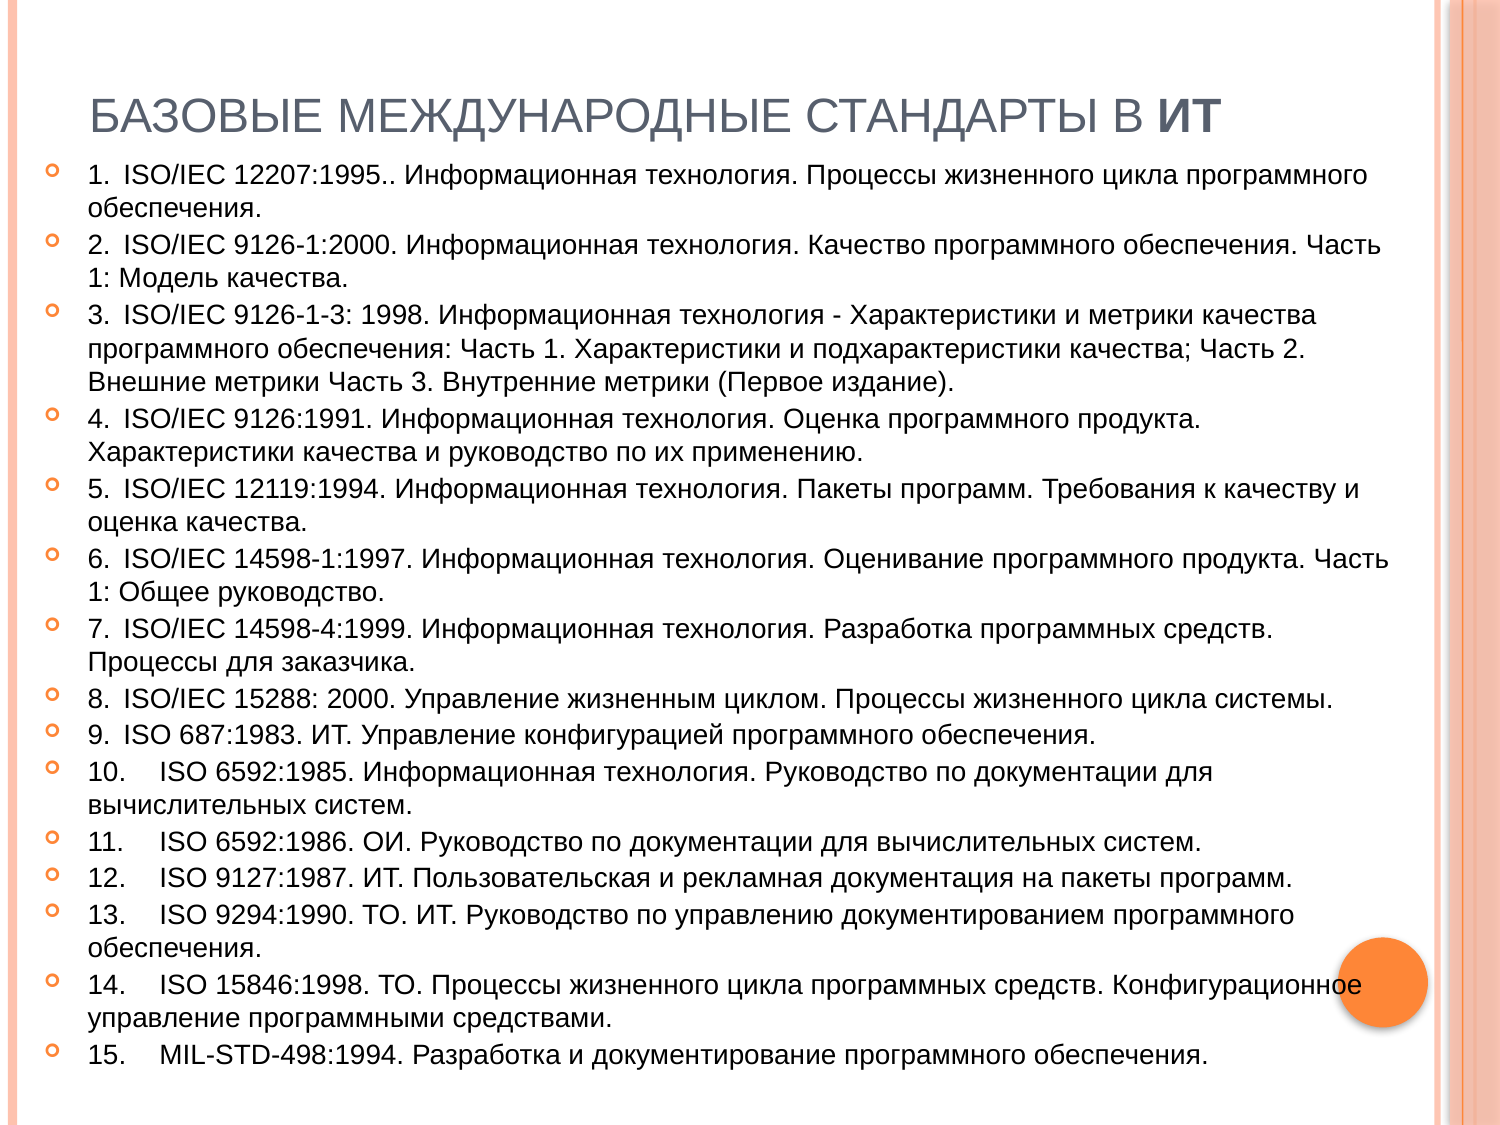

# Базовые международные стандарты в ИТ
1.	ISO/IEC 12207:1995.. Информационная технология. Процессы жизненного цикла программного обеспечения.
2.	ISO/IEC 9126-1:2000. Информационная технология. Качество программного обеспечения. Часть 1: Модель качества.
3.	ISO/IEC 9126-1-3: 1998. Информационная технология - Характеристики и метрики качества программного обеспечения: Часть 1. Характеристики и подхарактеристики качества; Часть 2. Внешние метрики Часть 3. Внутренние метрики (Первое издание).
4.	ISO/IEC 9126:1991. Информационная технология. Оценка программного продукта. Характеристики качества и руководство по их применению.
5.	ISO/IEC 12119:1994. Информационная технология. Пакеты программ. Требования к качеству и оценка качества.
6.	ISO/IEC 14598-1:1997. Информационная технология. Оценивание программного продукта. Часть 1: Общее руководство.
7.	ISO/IEC 14598-4:1999. Информационная технология. Разработка программных средств. Процессы для заказчика.
8.	ISO/IEC 15288: 2000. Управление жизненным циклом. Процессы жизненного цикла системы.
9.	ISO 687:1983. ИТ. Управление конфигурацией программного обеспечения.
10.	ISO 6592:1985. Информационная технология. Руководство по документации для вычислительных систем.
11.	ISO 6592:1986. ОИ. Руководство по документации для вычислительных систем.
12.	ISO 9127:1987. ИТ. Пользовательская и рекламная документация на пакеты программ.
13.	ISO 9294:1990. TO. ИТ. Руководство по управлению документированием программного обеспечения.
14.	ISO 15846:1998. ТО. Процессы жизненного цикла программных средств. Конфигурационное управление программными средствами.
15.	MIL-STD-498:1994. Разработка и документирование программного обеспечения.